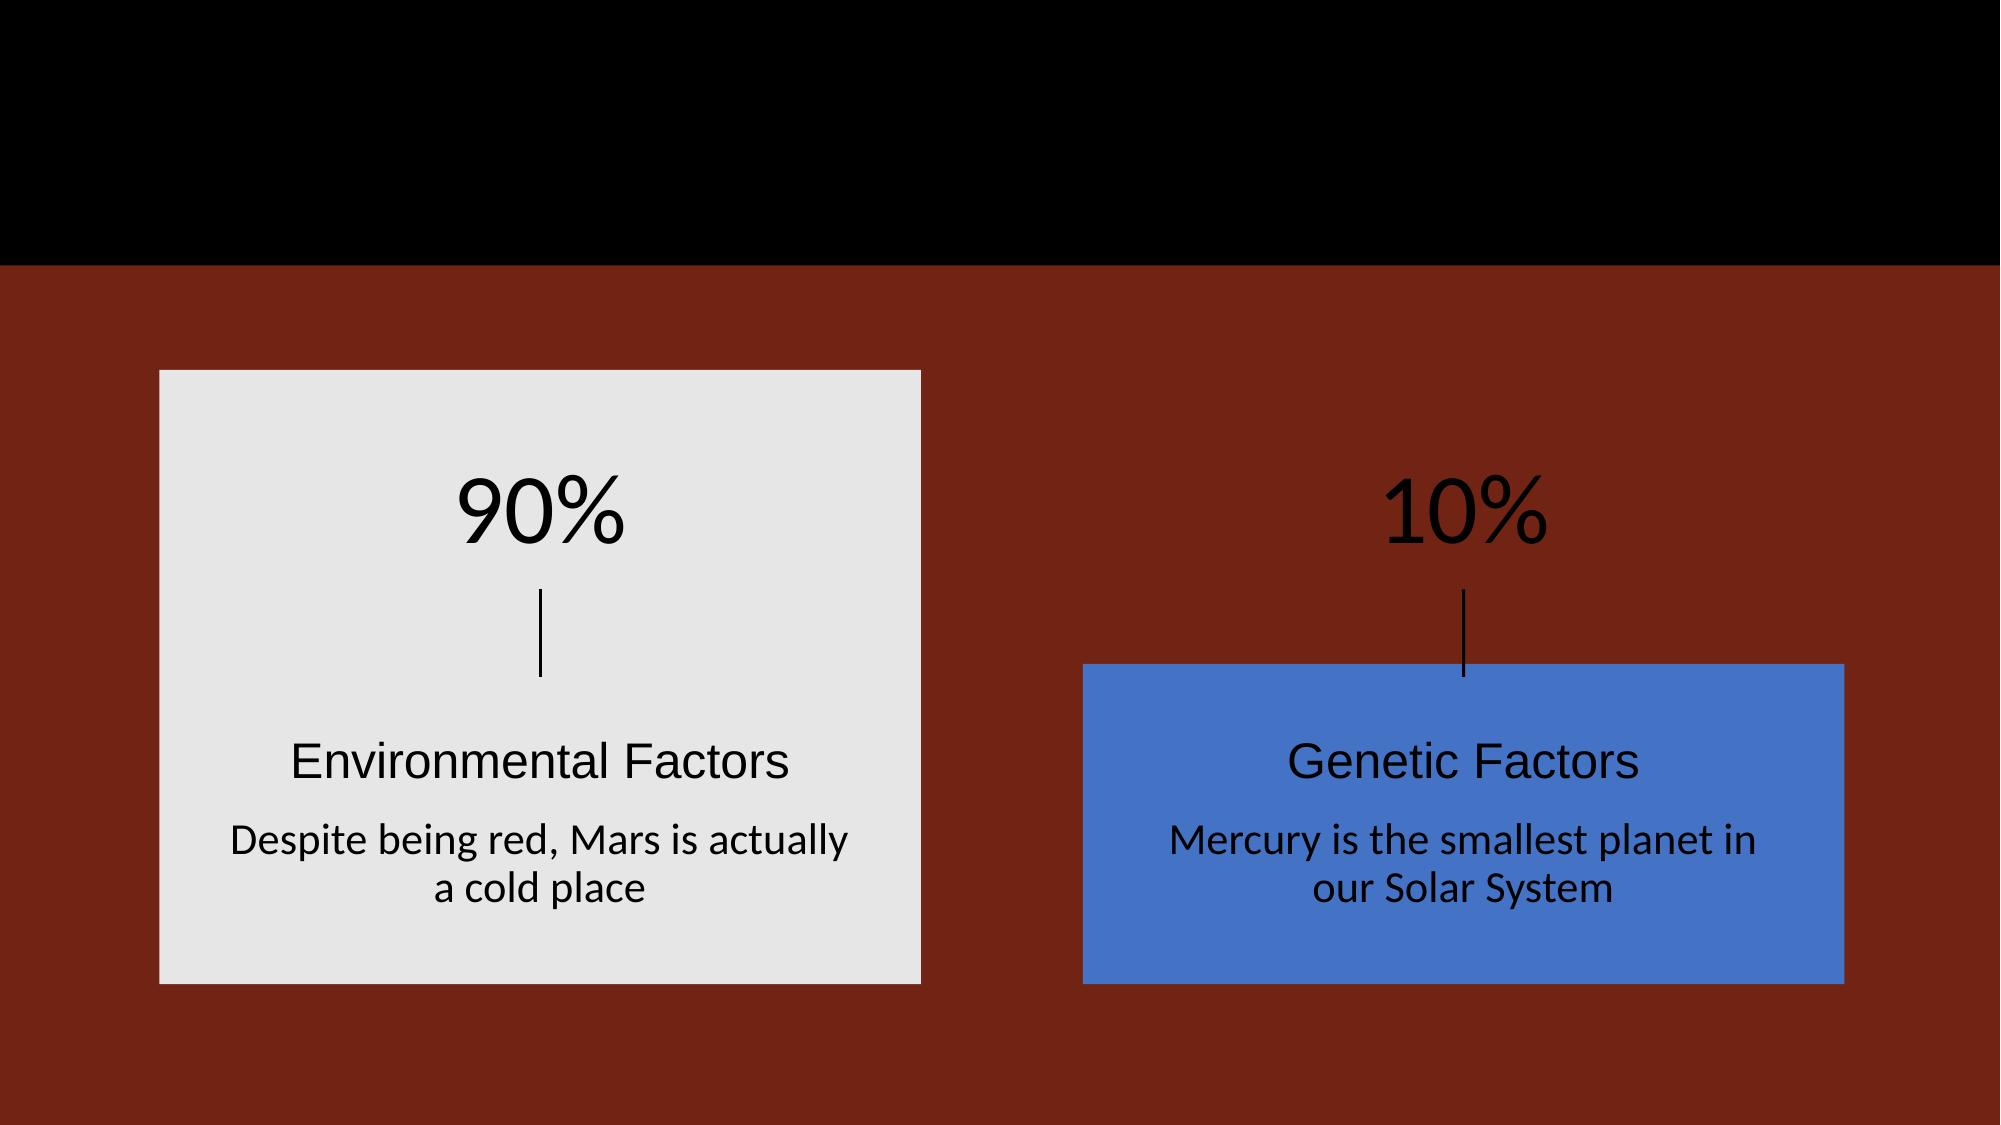

RISK FACTORS

# 90%
10%

Environmental Factors
Genetic Factors
Despite being red, Mars is actually a cold place
Mercury is the smallest planet in our Solar System